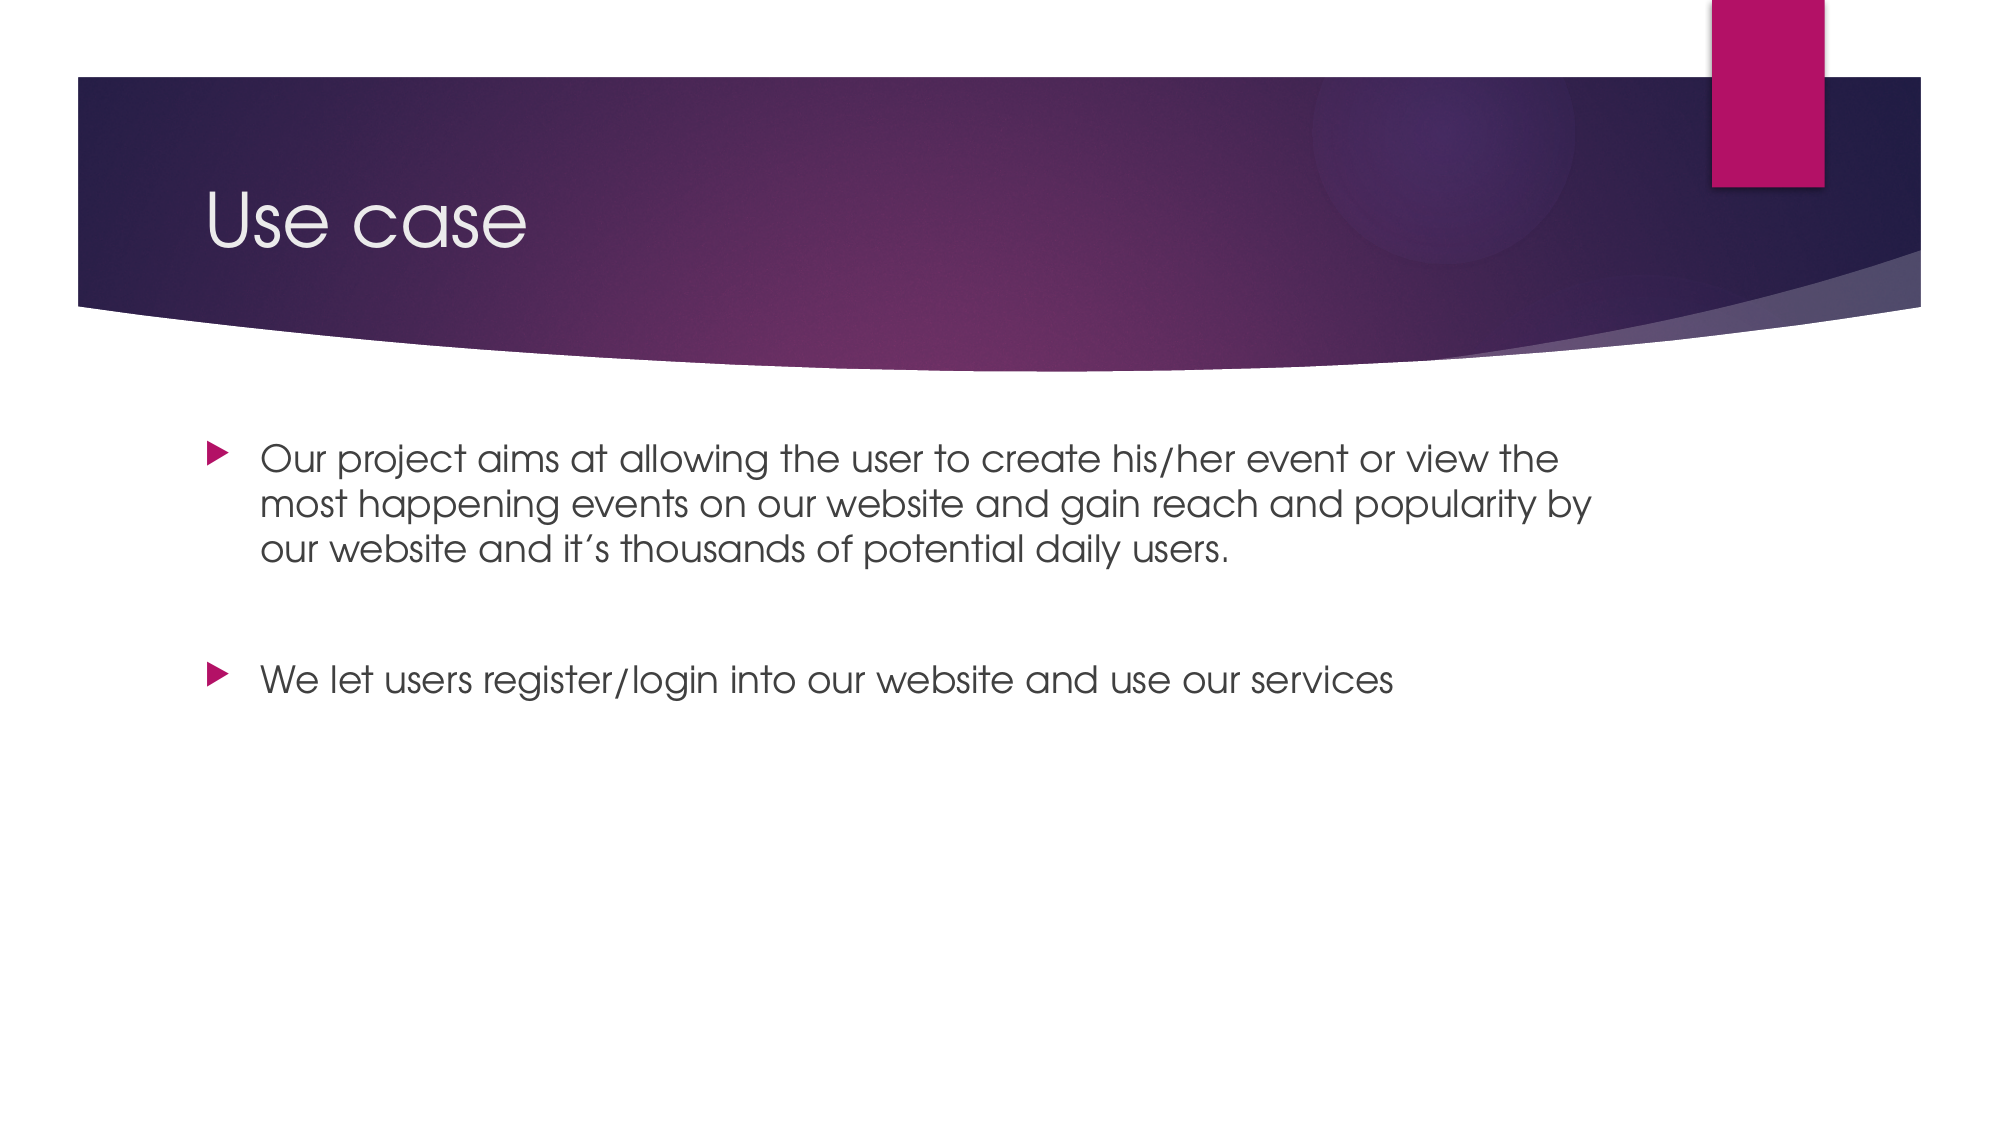

# Use case
Our project aims at allowing the user to create his/her event or view the most happening events on our website and gain reach and popularity by our website and it’s thousands of potential daily users.

We let users register/login into our website and use our services